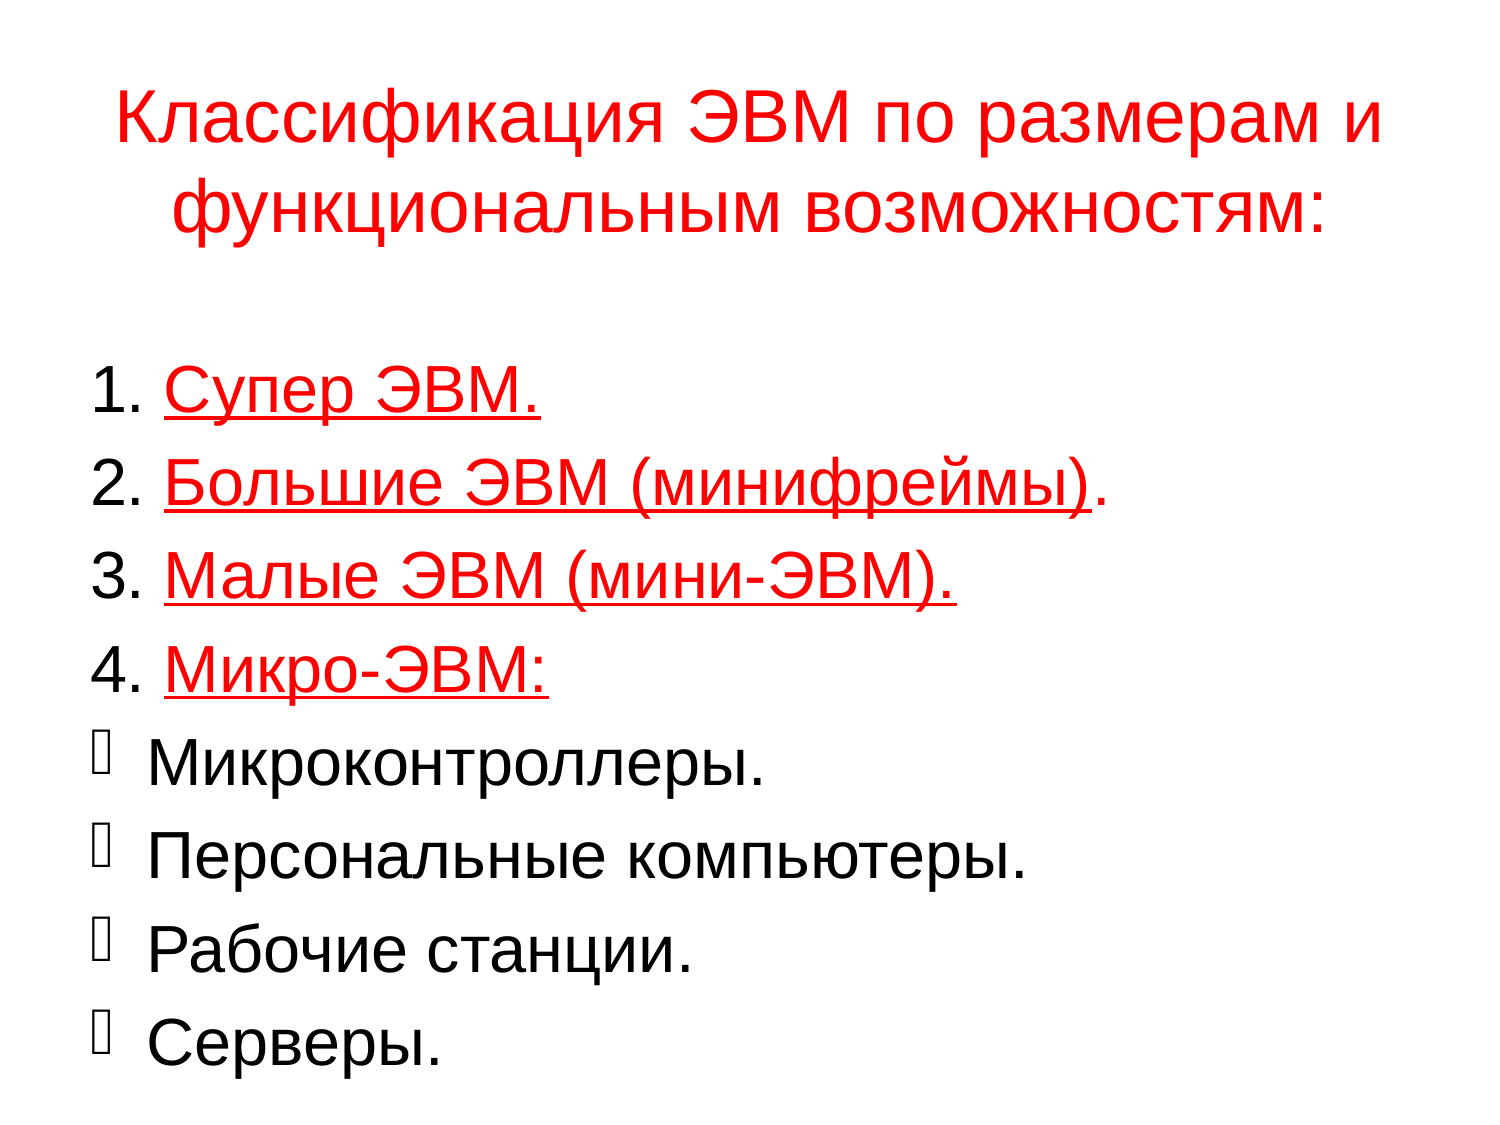

# Классификация ЭВМ по размерам и функциональным возможностям:
1. Супер ЭВМ.
2. Большие ЭВМ (минифреймы).
3. Малые ЭВМ (мини-ЭВМ).
4. Микро-ЭВМ:
Микроконтроллеры.
Персональные компьютеры.
Рабочие станции.
Серверы.